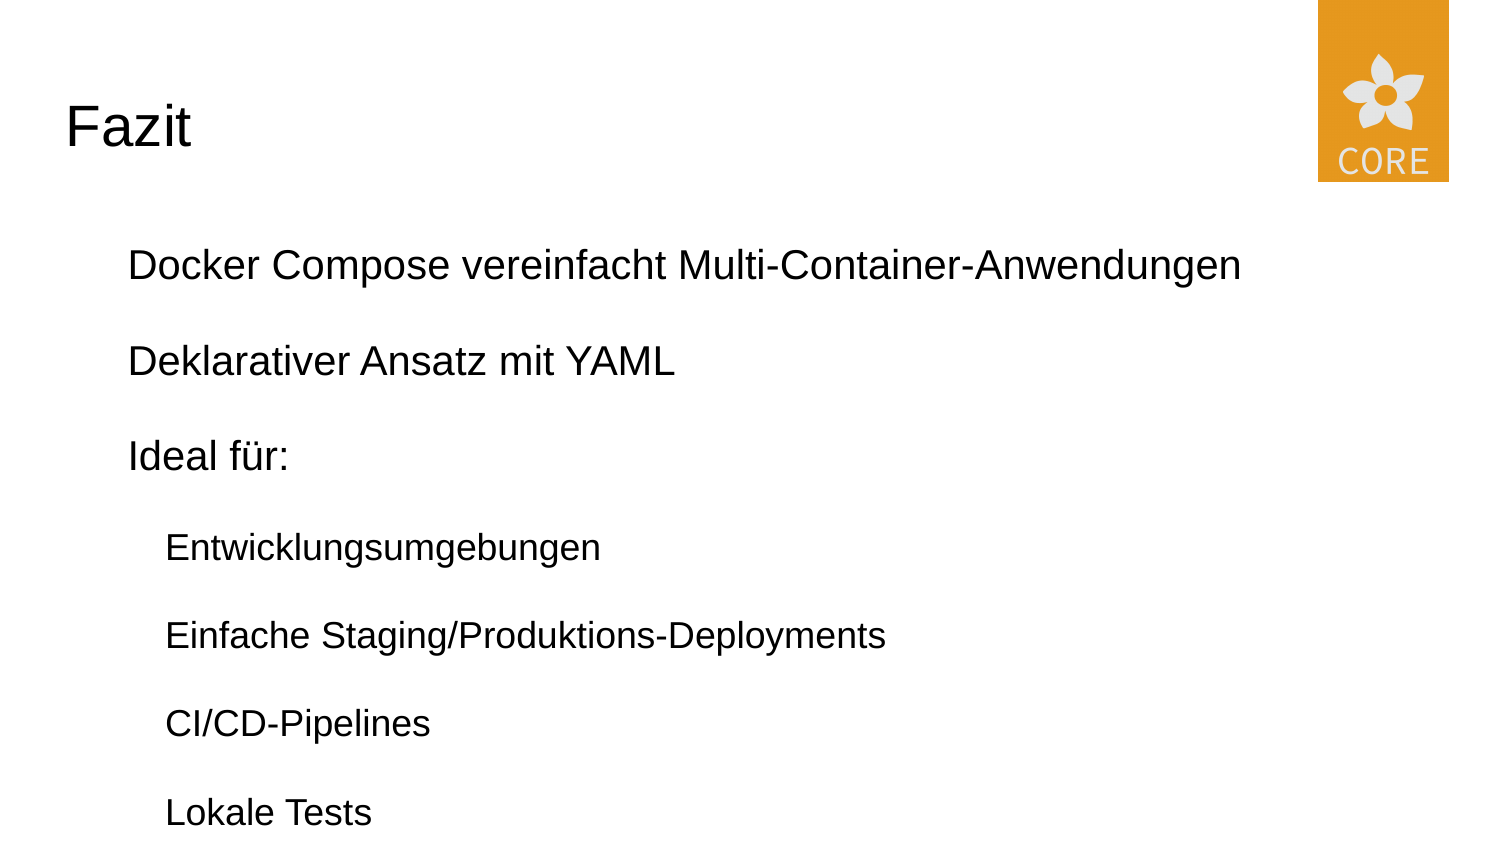

Fazit
# Docker Compose vereinfacht Multi-Container-Anwendungen
Deklarativer Ansatz mit YAML
Ideal für:
Entwicklungsumgebungen
Einfache Staging/Produktions-Deployments
CI/CD-Pipelines
Lokale Tests